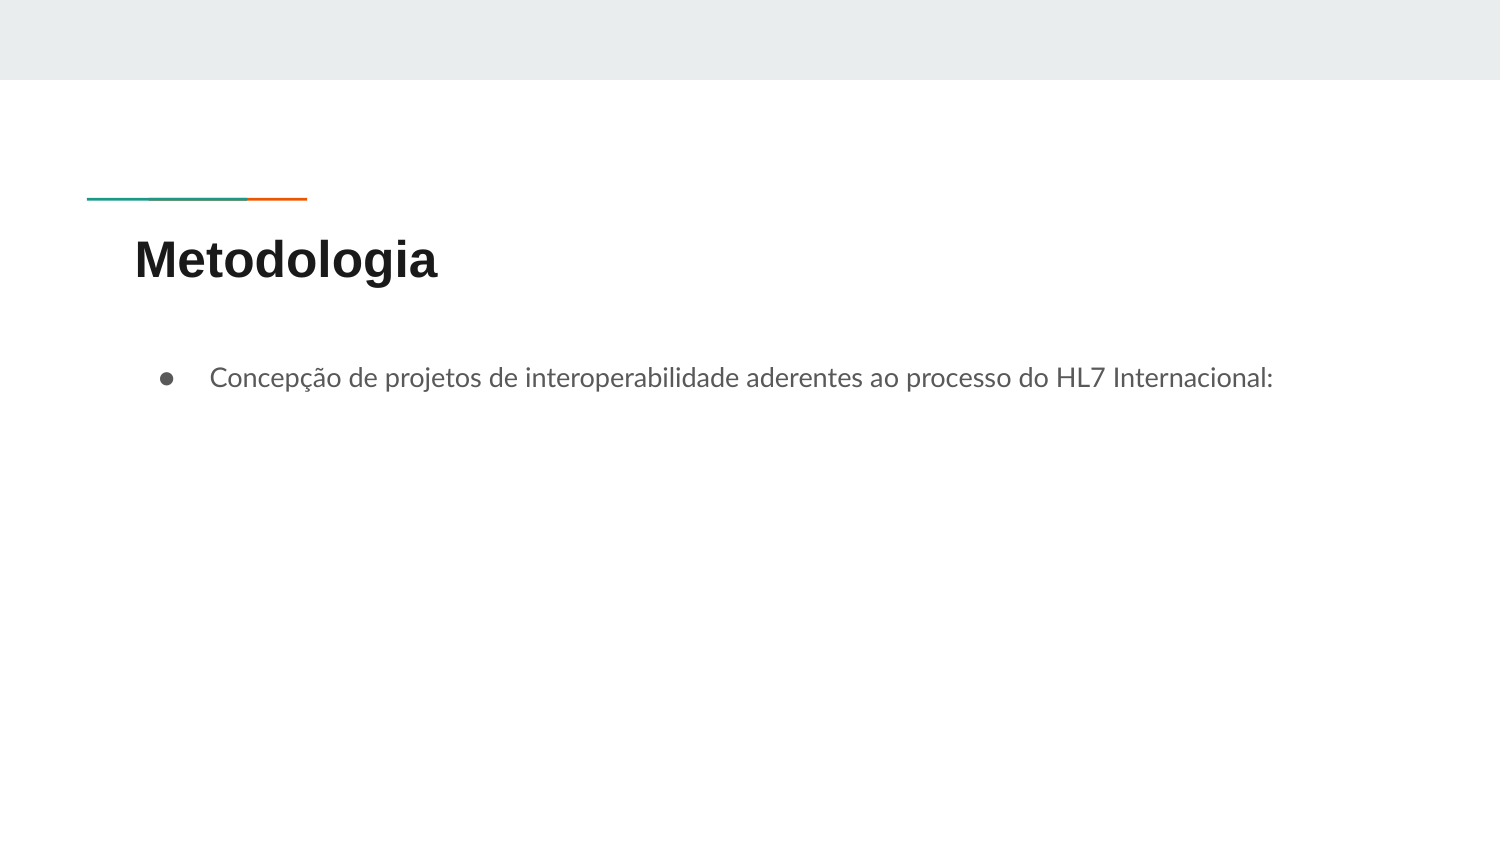

# Metodologia
Concepção de projetos de interoperabilidade aderentes ao processo do HL7 Internacional: